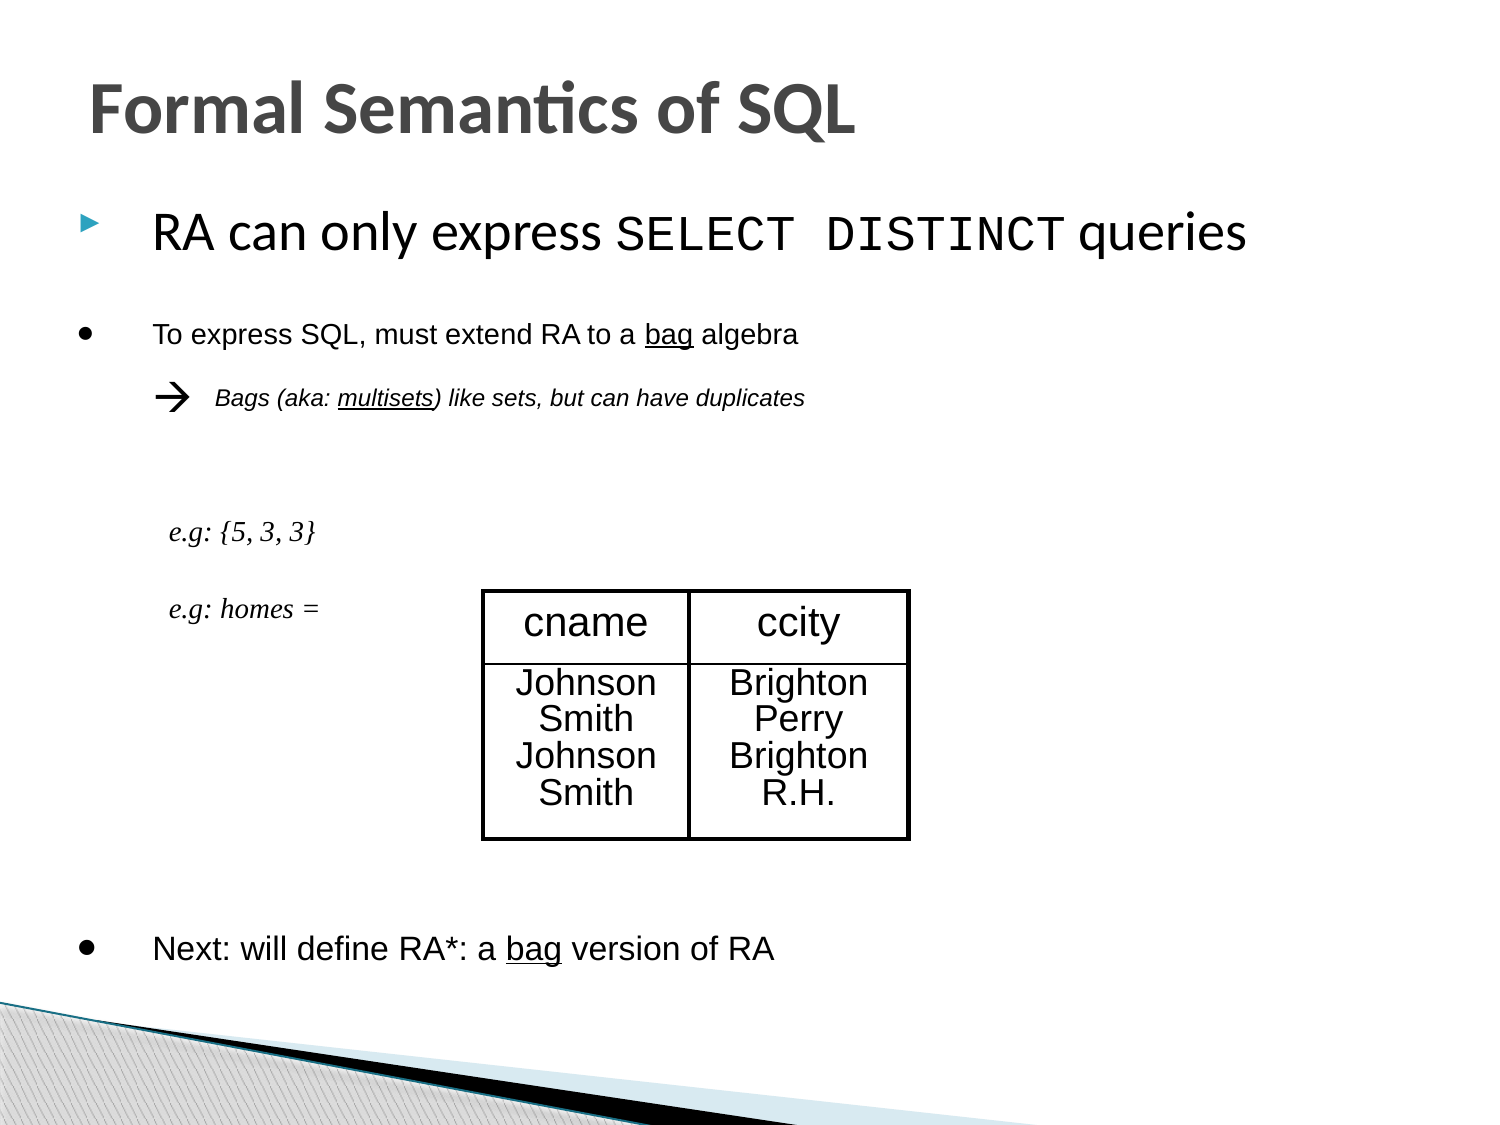

# Formal Semantics of SQL
RA can only express SELECT DISTINCT queries
To express SQL, must extend RA to a bag algebra
Bags (aka: multisets) like sets, but can have duplicates
e.g: {5, 3, 3}
e.g: homes =
| cname | ccity |
| --- | --- |
| Johnson Smith Johnson Smith | Brighton Perry Brighton R.H. |
Next: will define RA*: a bag version of RA